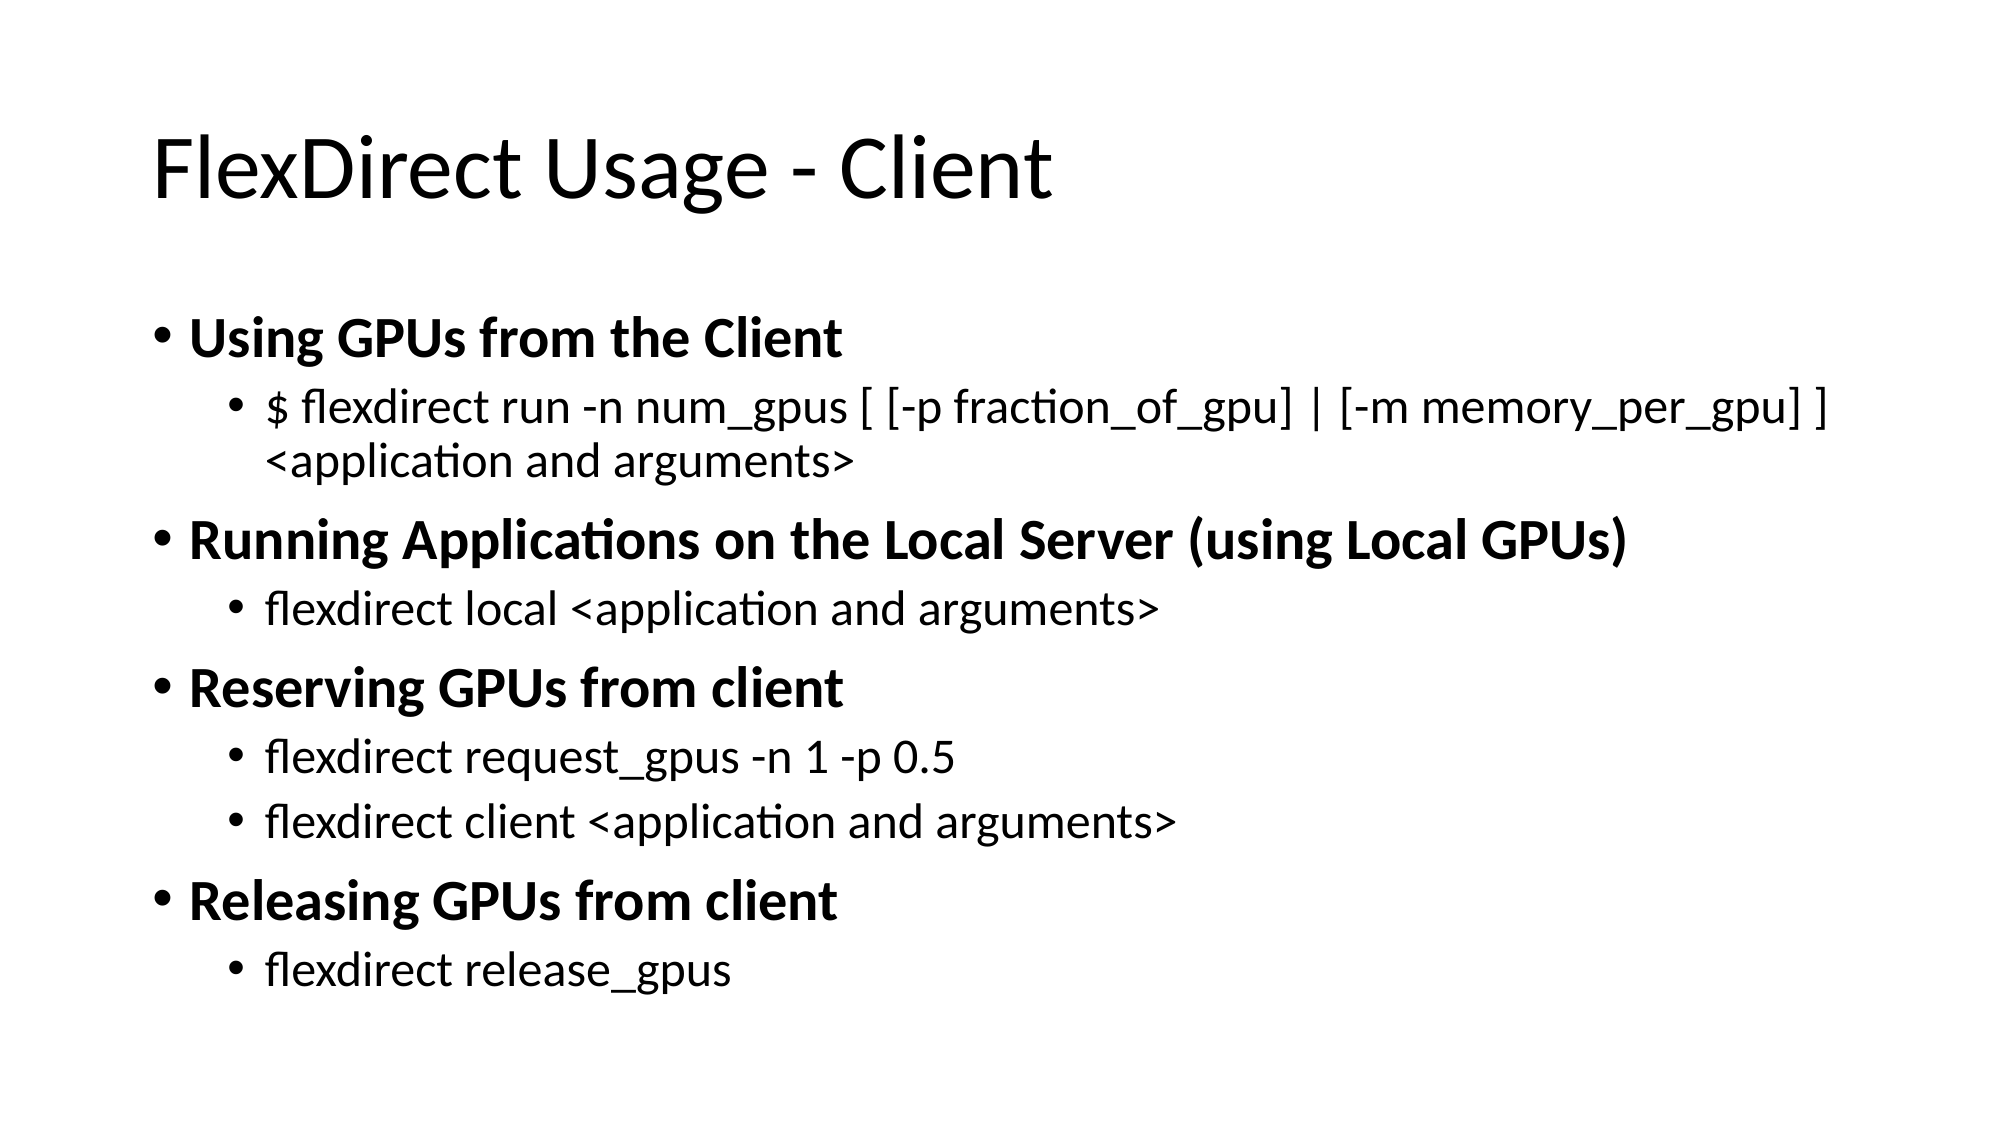

# FlexDirect Usage - Client
Using GPUs from the Client
$ flexdirect run -n num_gpus [ [-p fraction_of_gpu] | [-m memory_per_gpu] ] <application and arguments>
Running Applications on the Local Server (using Local GPUs)
flexdirect local <application and arguments>
Reserving GPUs from client
flexdirect request_gpus -n 1 -p 0.5
flexdirect client <application and arguments>
Releasing GPUs from client
flexdirect release_gpus